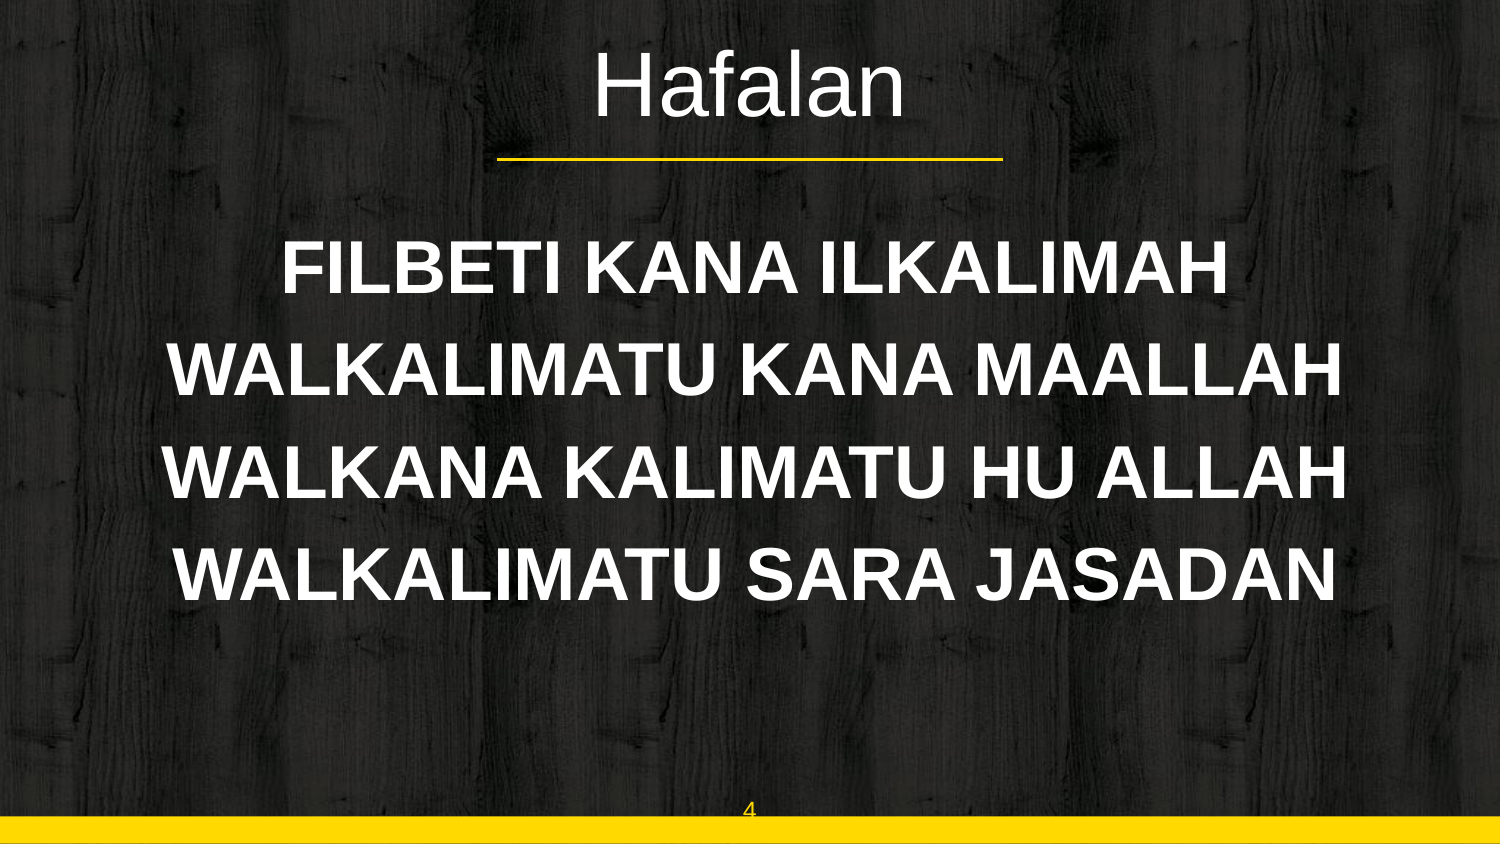

# Hafalan
FILBETI KANA ILKALIMAH
WALKALIMATU KANA MAALLAH
WALKANA KALIMATU HU ALLAH
WALKALIMATU SARA JASADAN
4